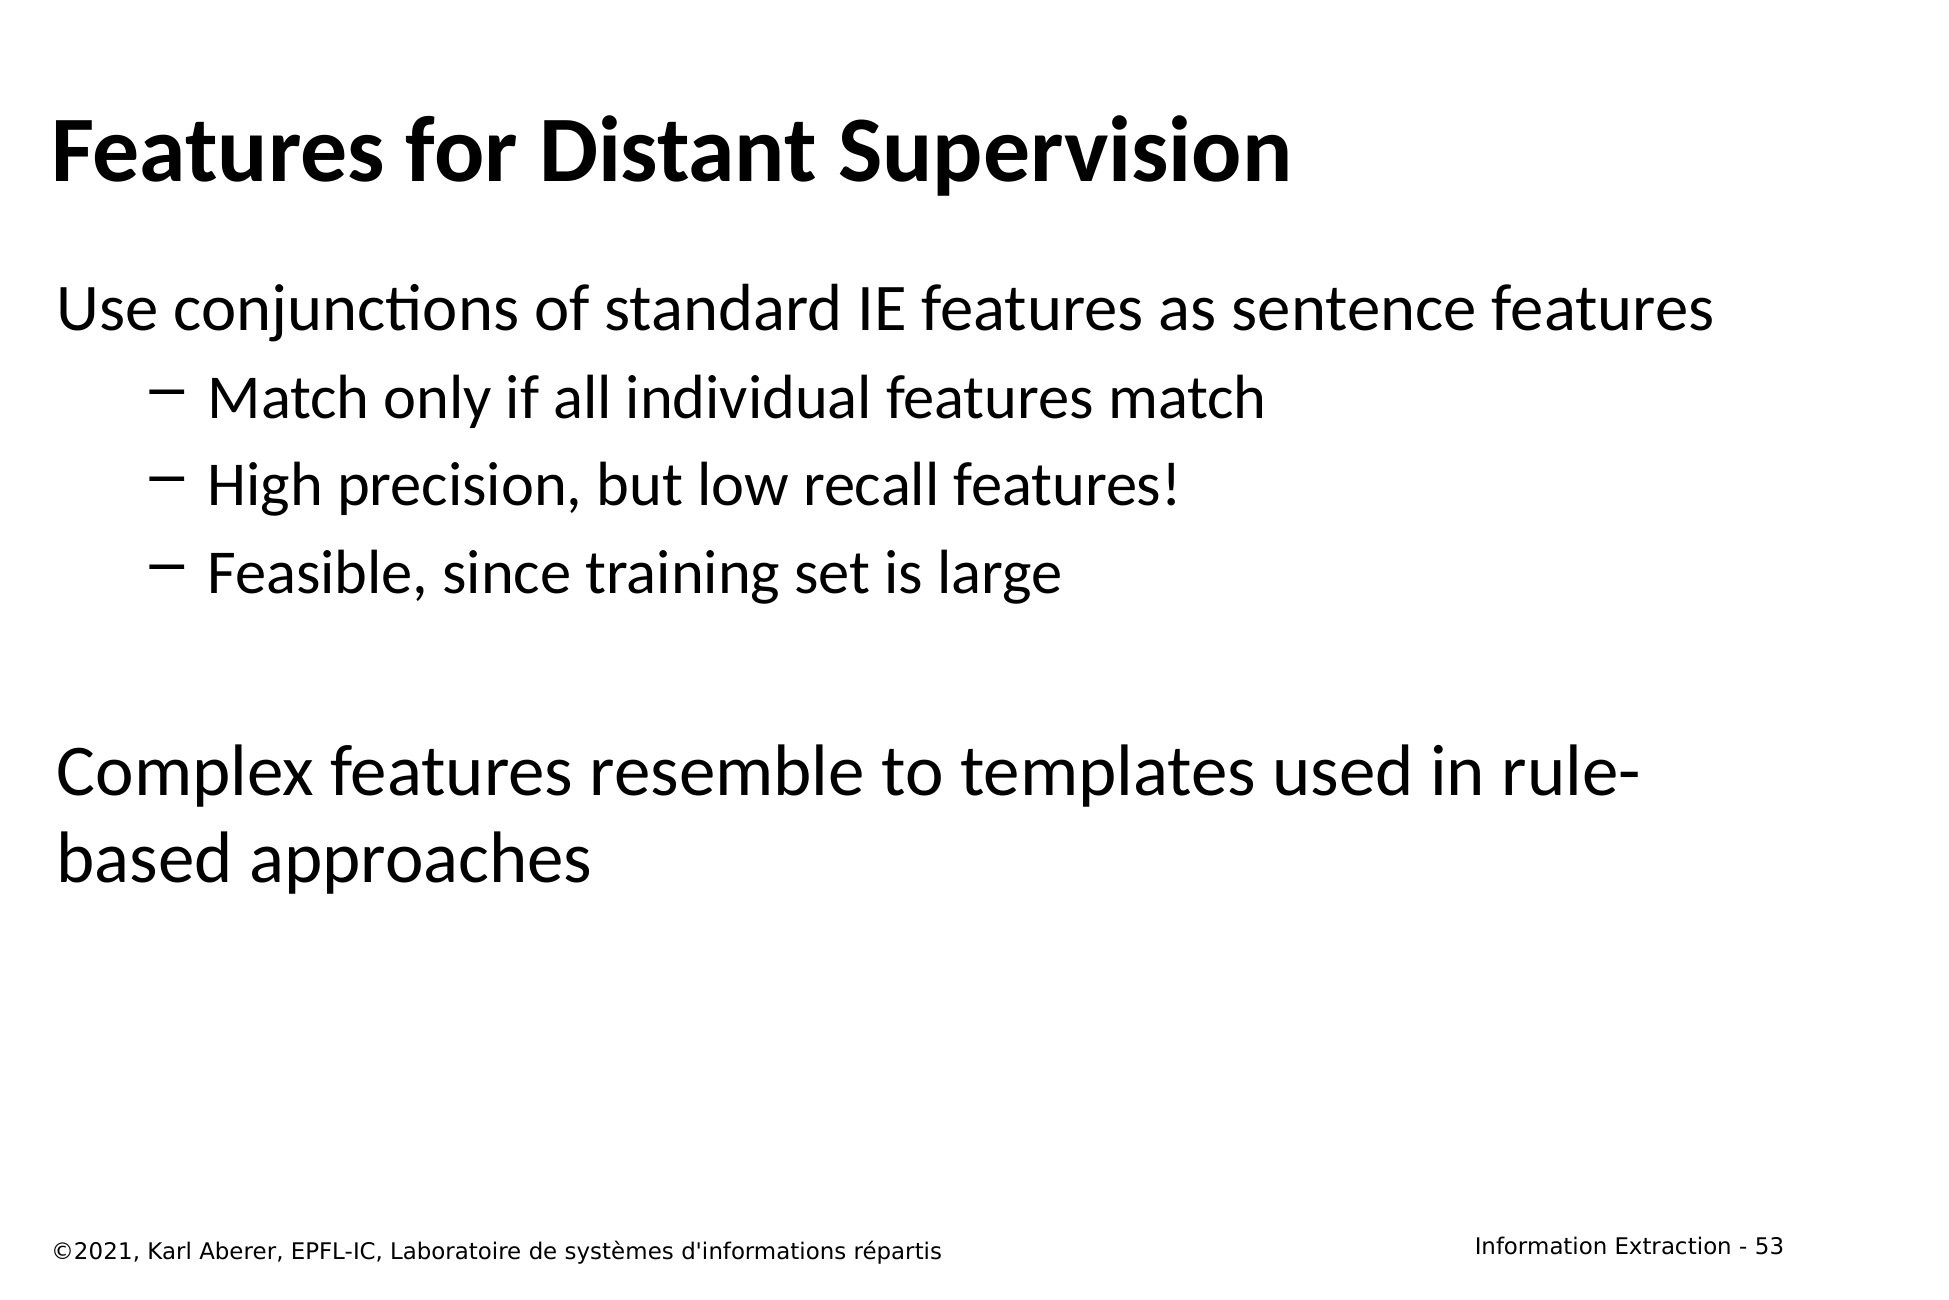

# Features for Distant Supervision
Use conjunctions of standard IE features as sentence features
Match only if all individual features match
High precision, but low recall features!
Feasible, since training set is large

Complex features resemble to templates used in rule-based approaches

©2021, Karl Aberer, EPFL-IC, Laboratoire de systèmes d'informations répartis